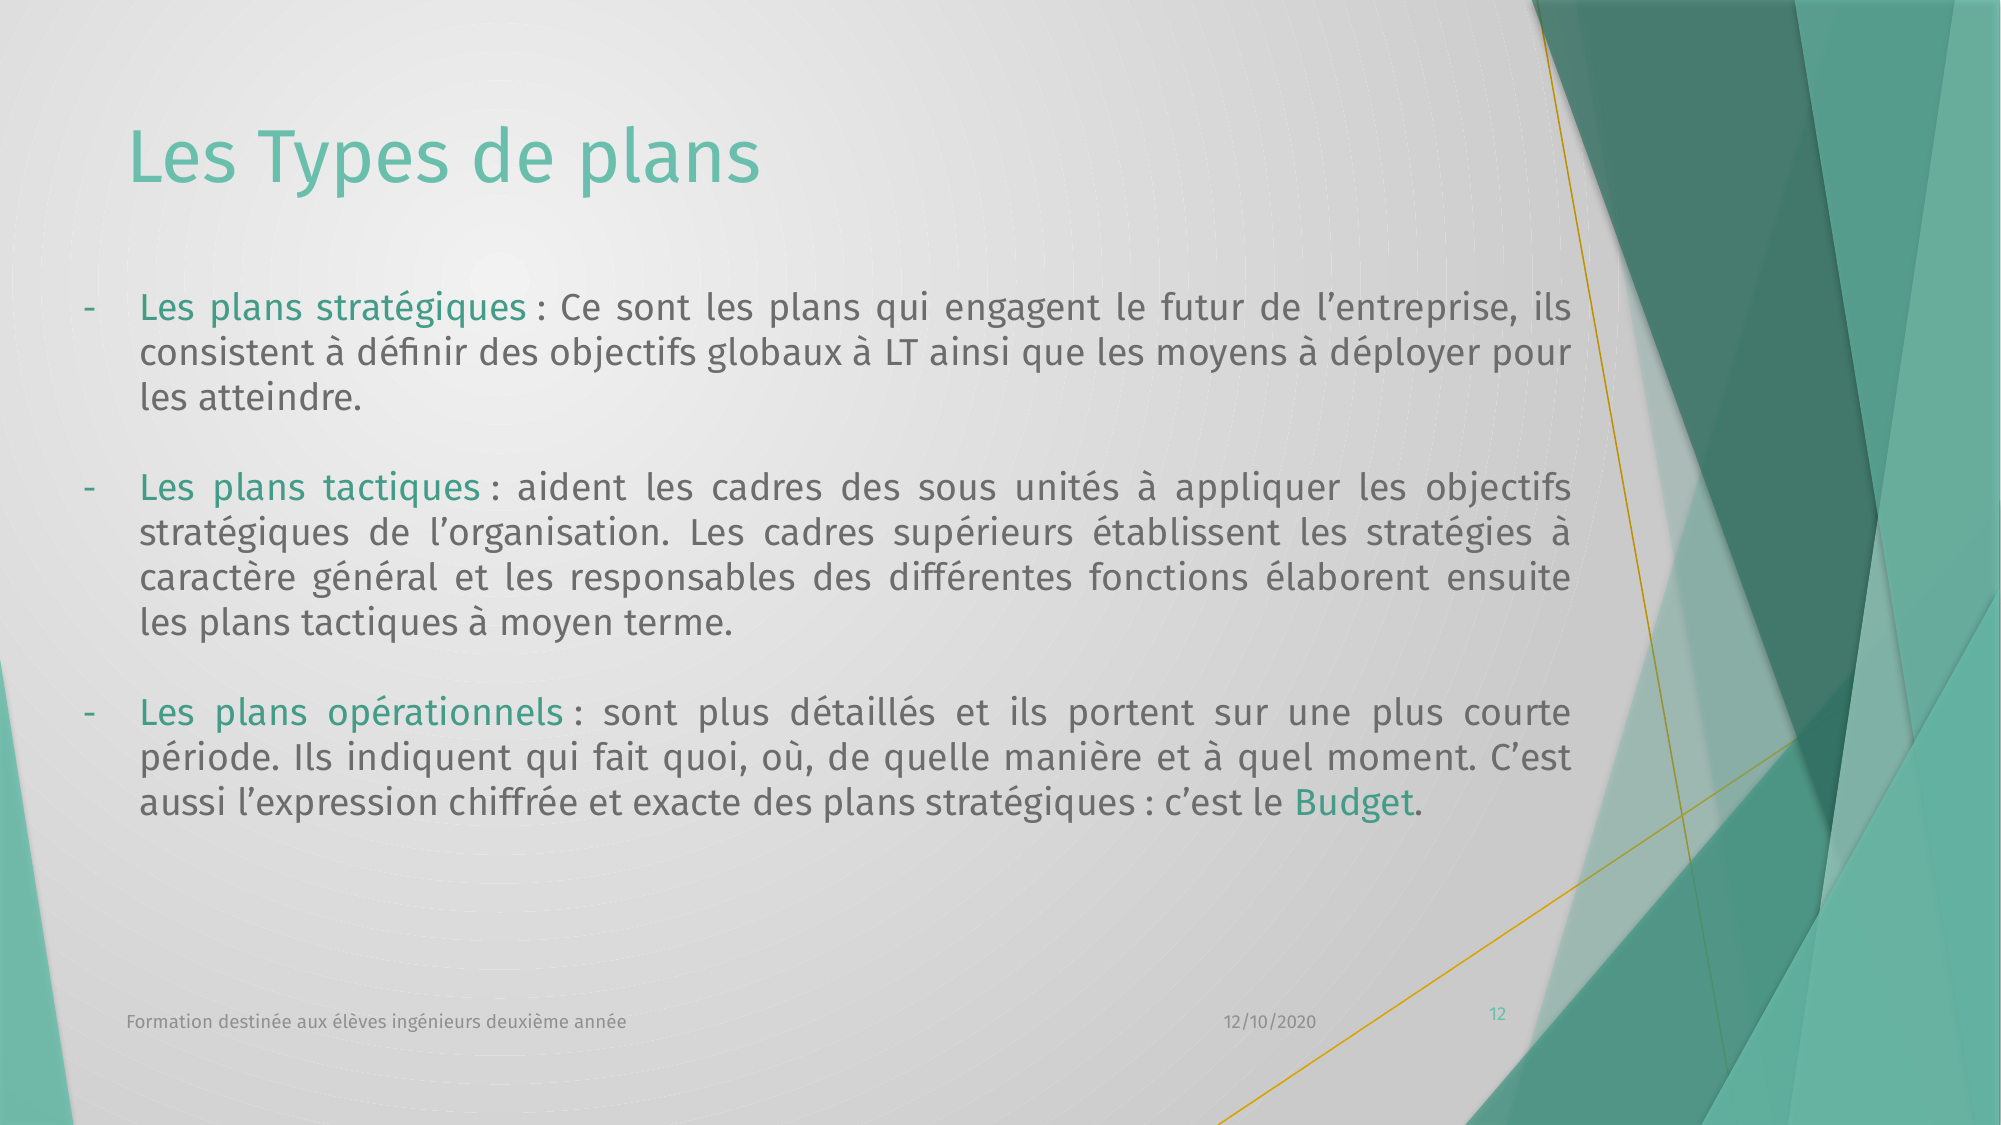

# Les Types de plans
Les plans stratégiques : Ce sont les plans qui engagent le futur de l’entreprise, ils consistent à définir des objectifs globaux à LT ainsi que les moyens à déployer pour les atteindre.

Les plans tactiques : aident les cadres des sous unités à appliquer les objectifs stratégiques de l’organisation. Les cadres supérieurs établissent les stratégies à caractère général et les responsables des différentes fonctions élaborent ensuite les plans tactiques à moyen terme.

Les plans opérationnels : sont plus détaillés et ils portent sur une plus courte période. Ils indiquent qui fait quoi, où, de quelle manière et à quel moment. C’est aussi l’expression chiffrée et exacte des plans stratégiques : c’est le Budget.
12
Formation destinée aux élèves ingénieurs deuxième année
12/10/2020